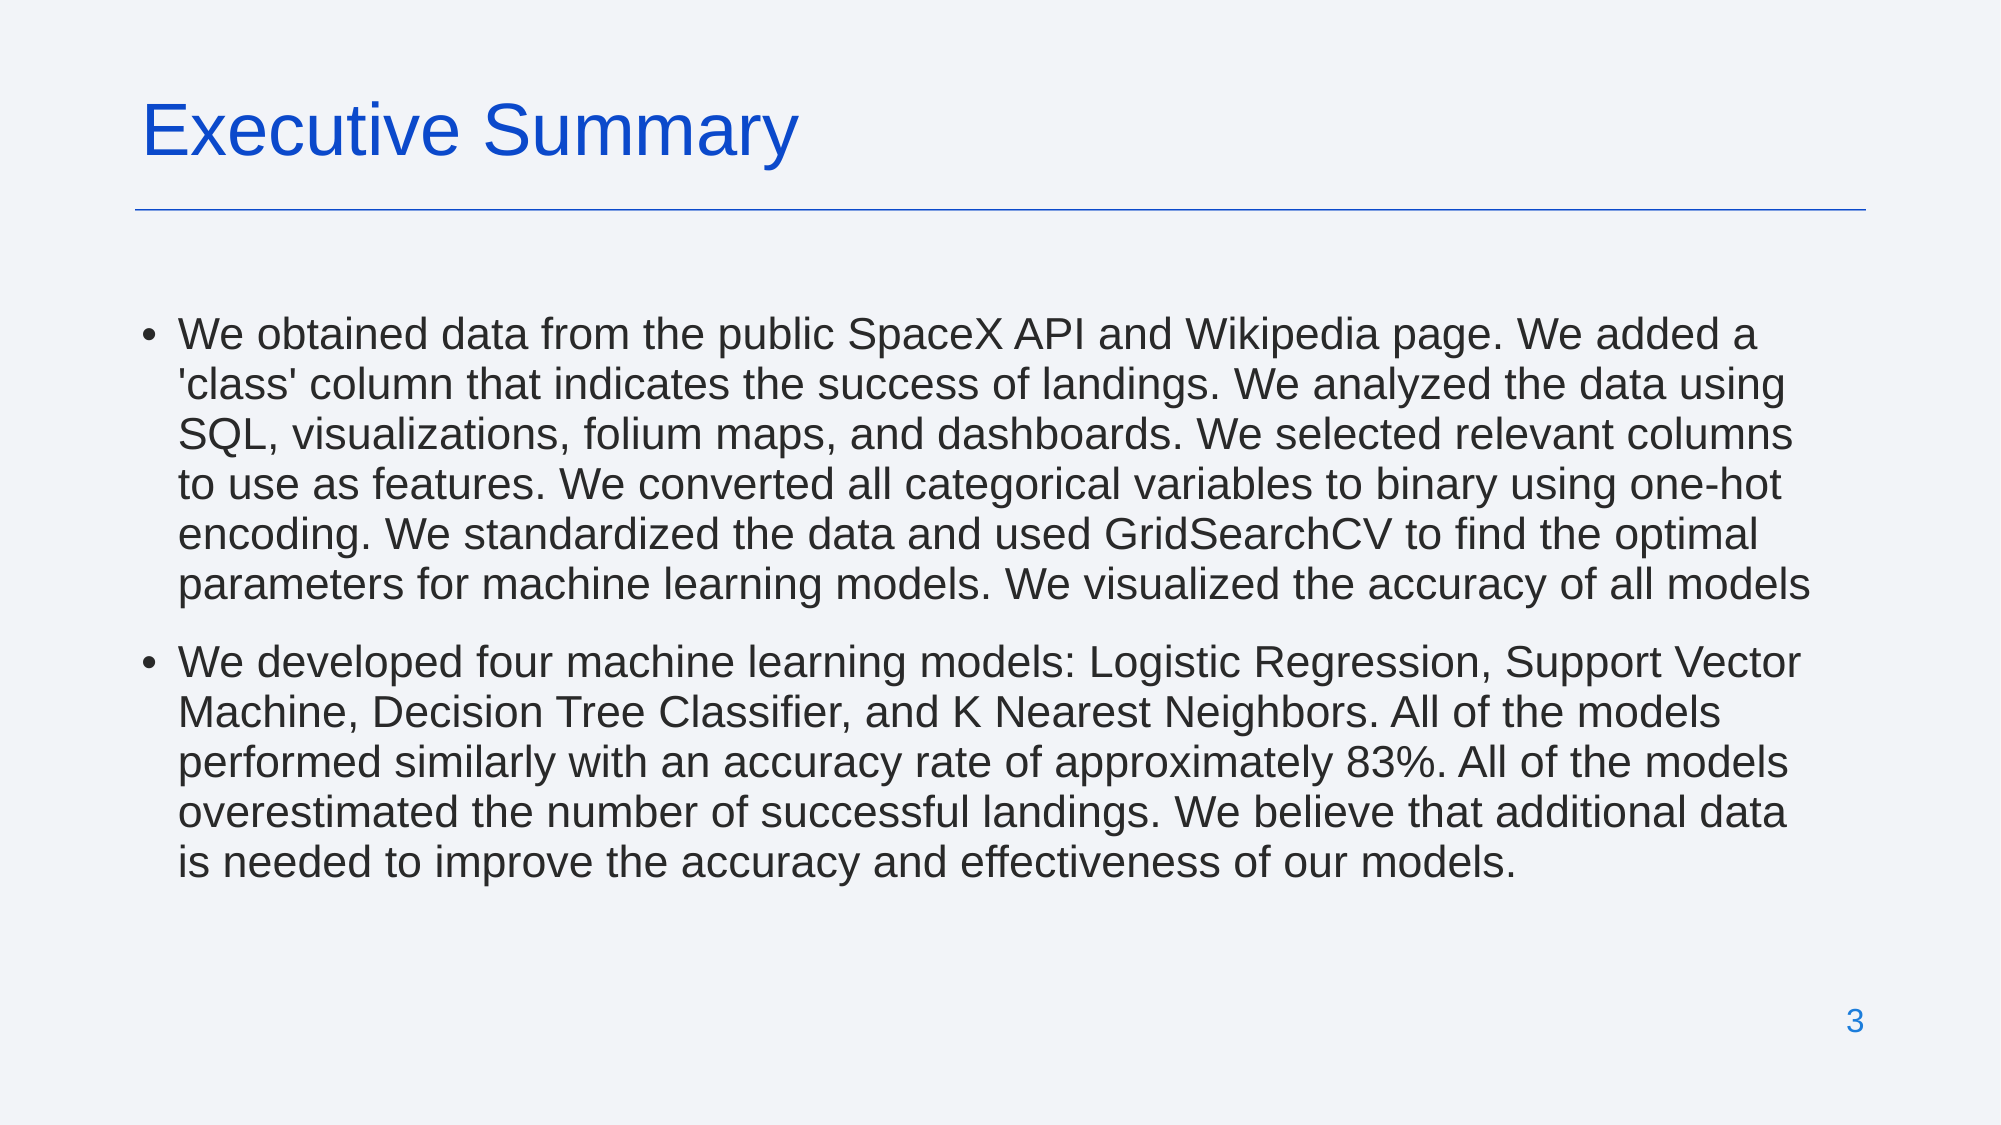

Executive Summary
We obtained data from the public SpaceX API and Wikipedia page. We added a 'class' column that indicates the success of landings. We analyzed the data using SQL, visualizations, folium maps, and dashboards. We selected relevant columns to use as features. We converted all categorical variables to binary using one-hot encoding. We standardized the data and used GridSearchCV to find the optimal parameters for machine learning models. We visualized the accuracy of all models
We developed four machine learning models: Logistic Regression, Support Vector Machine, Decision Tree Classifier, and K Nearest Neighbors. All of the models performed similarly with an accuracy rate of approximately 83%. All of the models overestimated the number of successful landings. We believe that additional data is needed to improve the accuracy and effectiveness of our models.
3